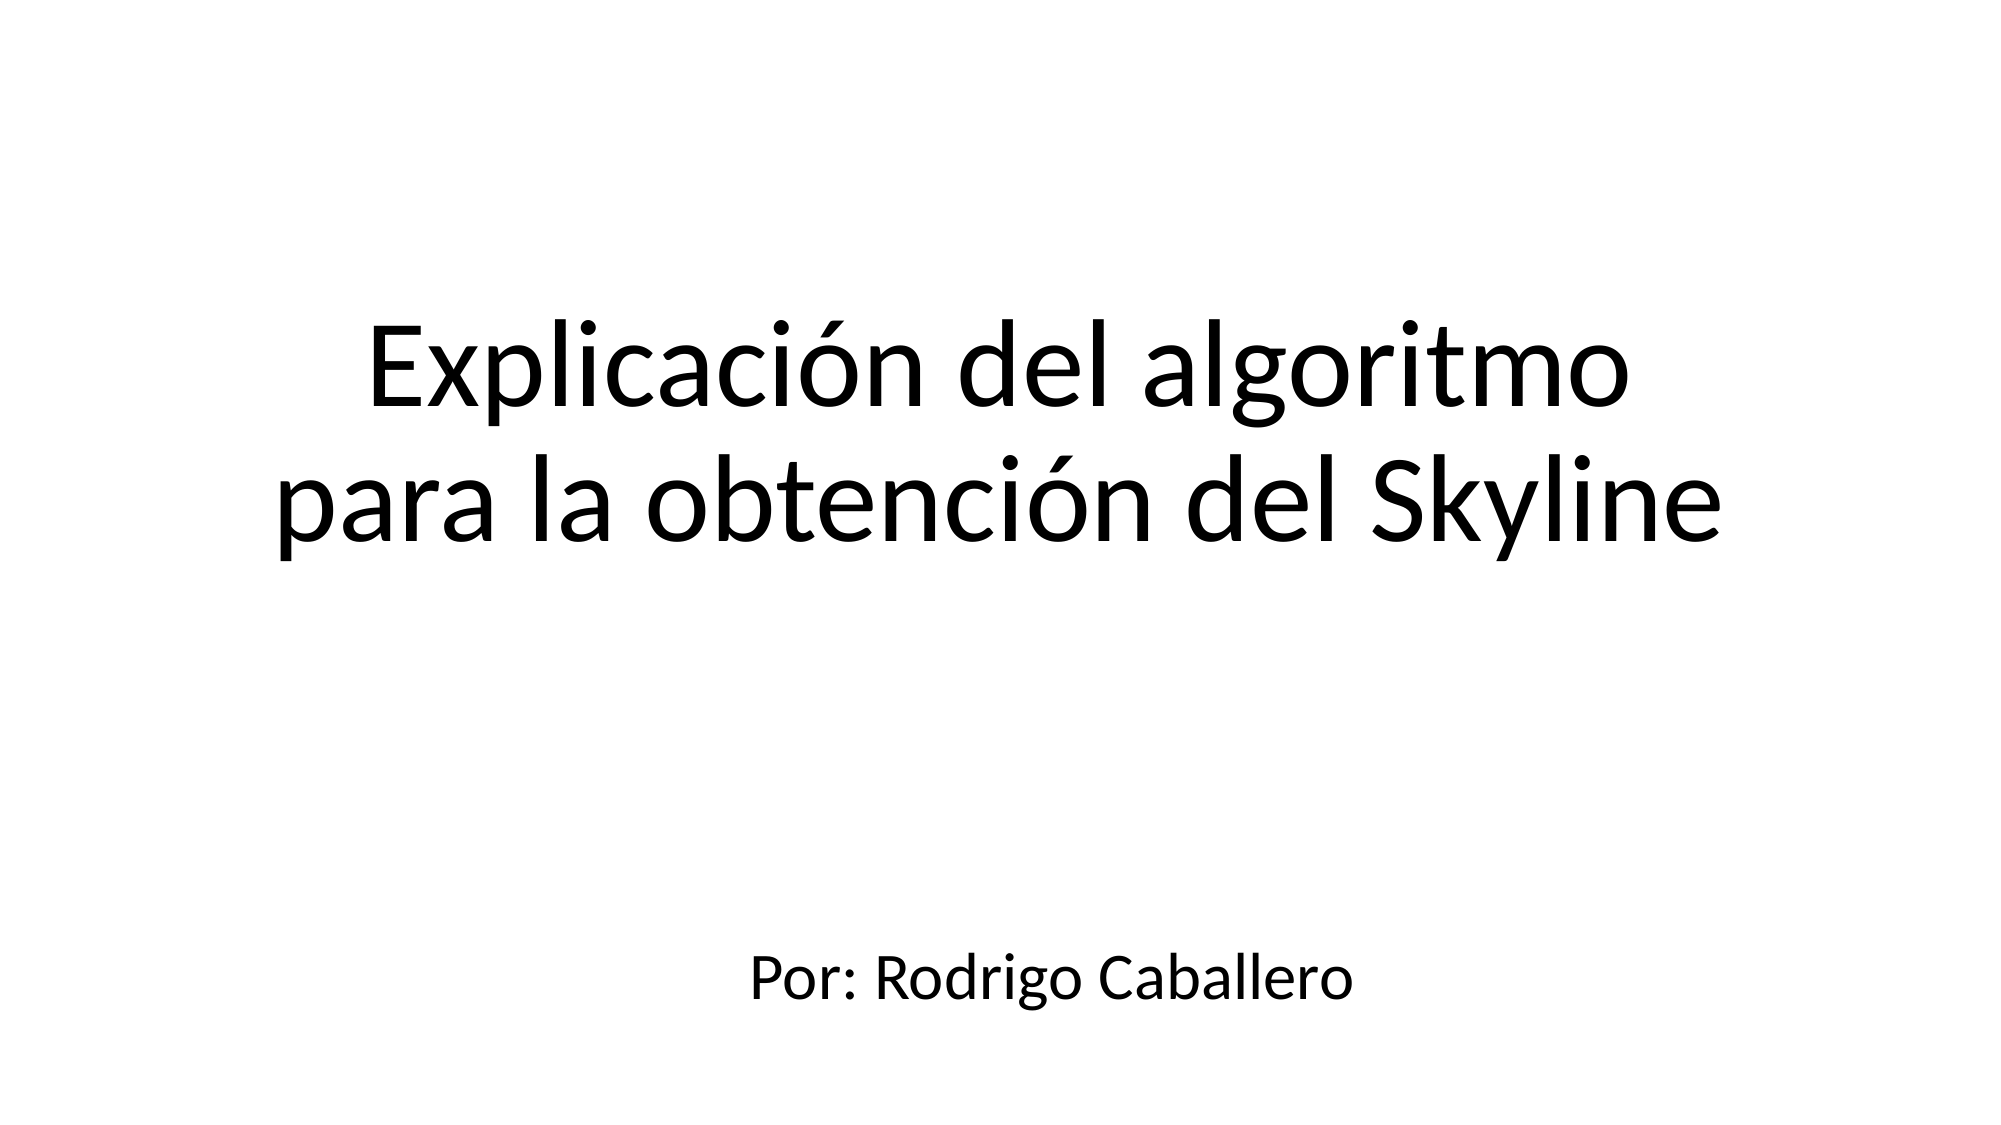

# Explicación del algoritmo para la obtención del Skyline
Por: Rodrigo Caballero